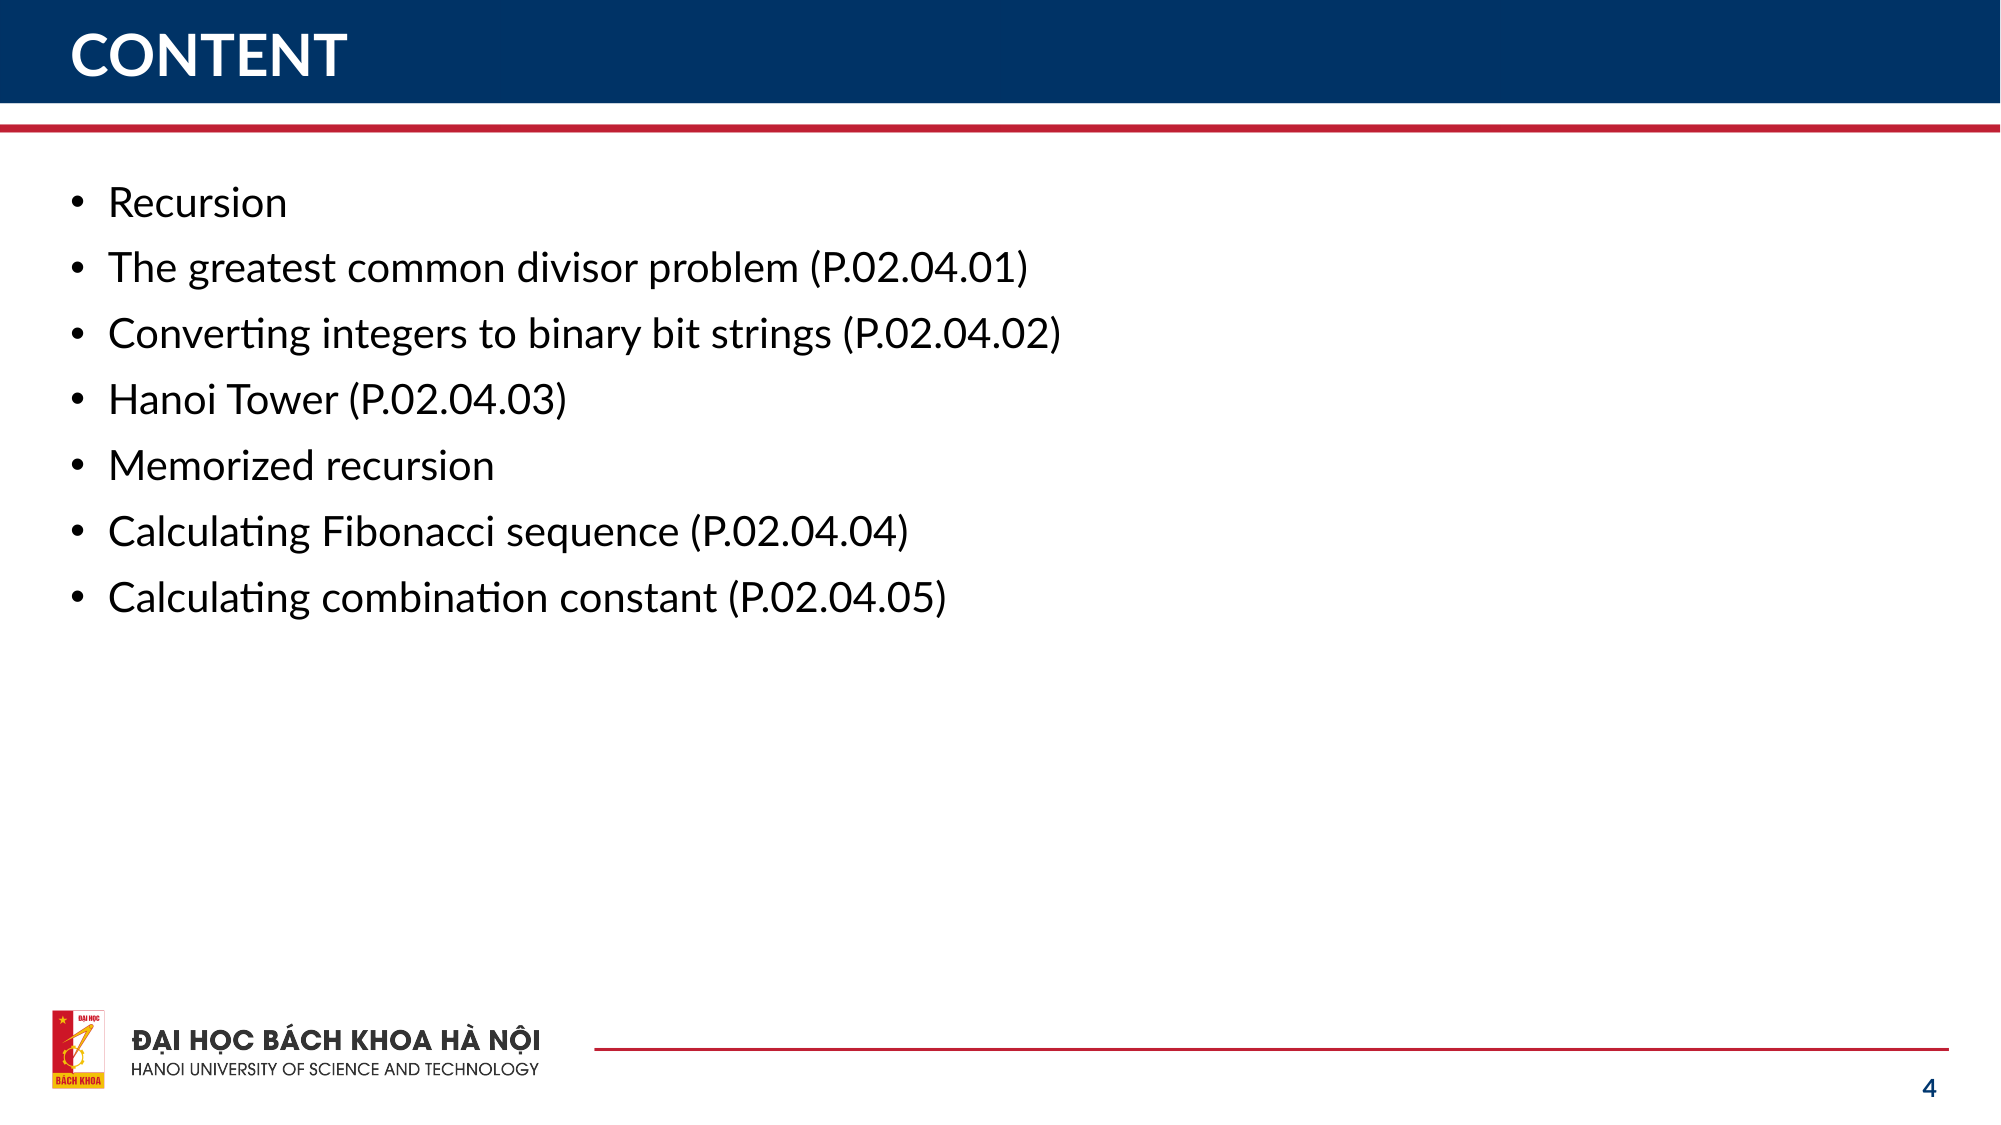

# CONTENT
Recursion
The greatest common divisor problem (P.02.04.01)
Converting integers to binary bit strings (P.02.04.02)
Hanoi Tower (P.02.04.03)
Memorized recursion
Calculating Fibonacci sequence (P.02.04.04)
Calculating combination constant (P.02.04.05)

4